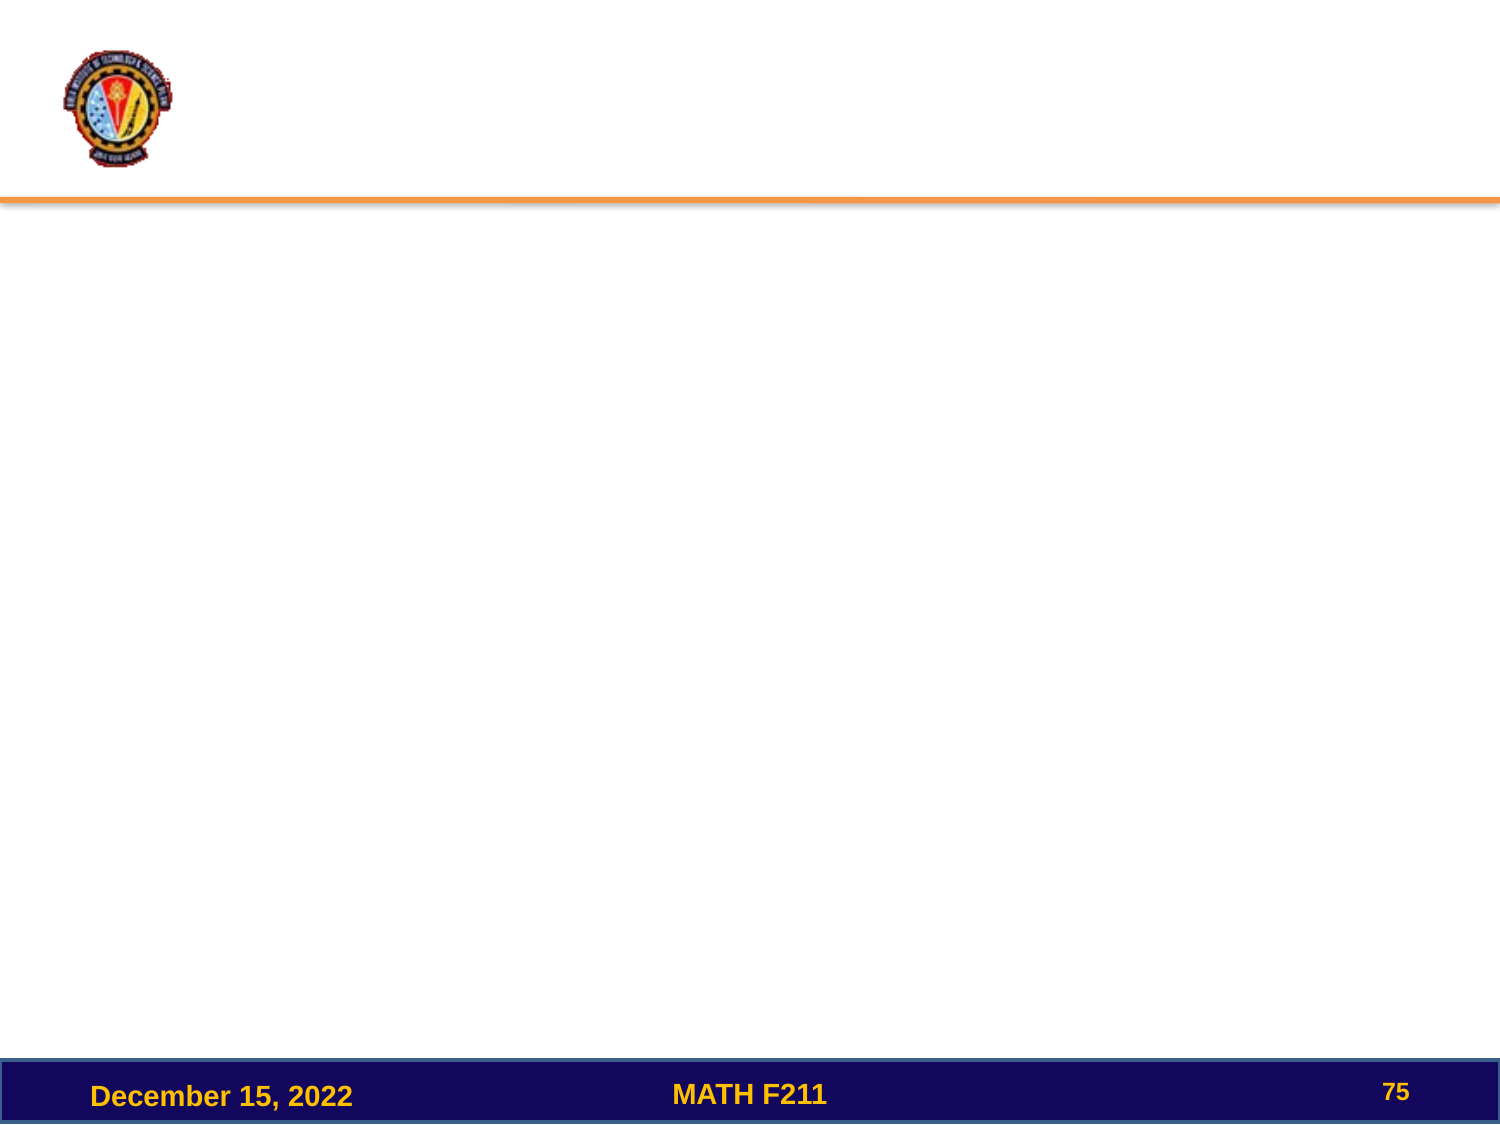

#

75
MATH F211
December 15, 2022